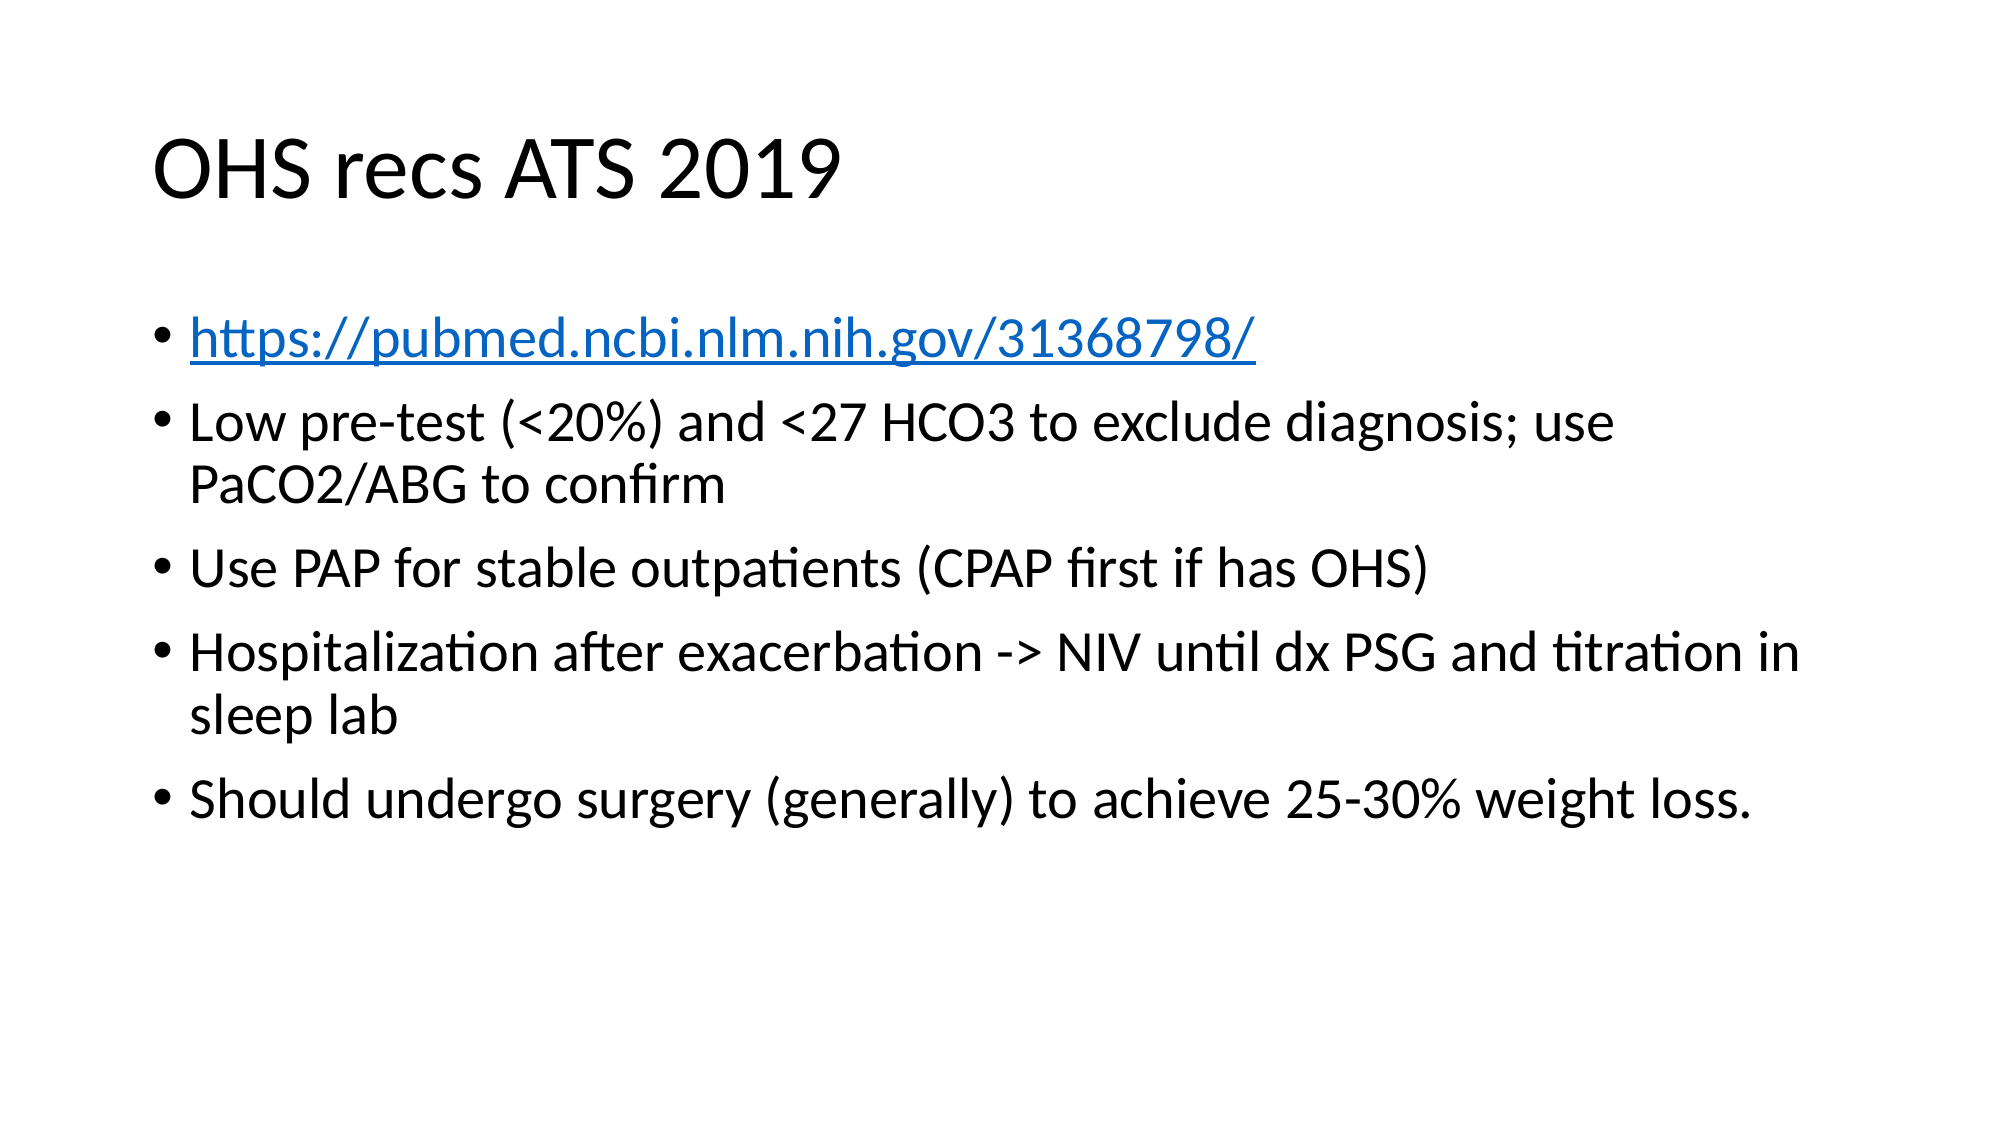

# OHS recs ATS 2019
https://pubmed.ncbi.nlm.nih.gov/31368798/
Low pre-test (<20%) and <27 HCO3 to exclude diagnosis; use PaCO2/ABG to confirm
Use PAP for stable outpatients (CPAP first if has OHS)
Hospitalization after exacerbation -> NIV until dx PSG and titration in sleep lab
Should undergo surgery (generally) to achieve 25-30% weight loss.